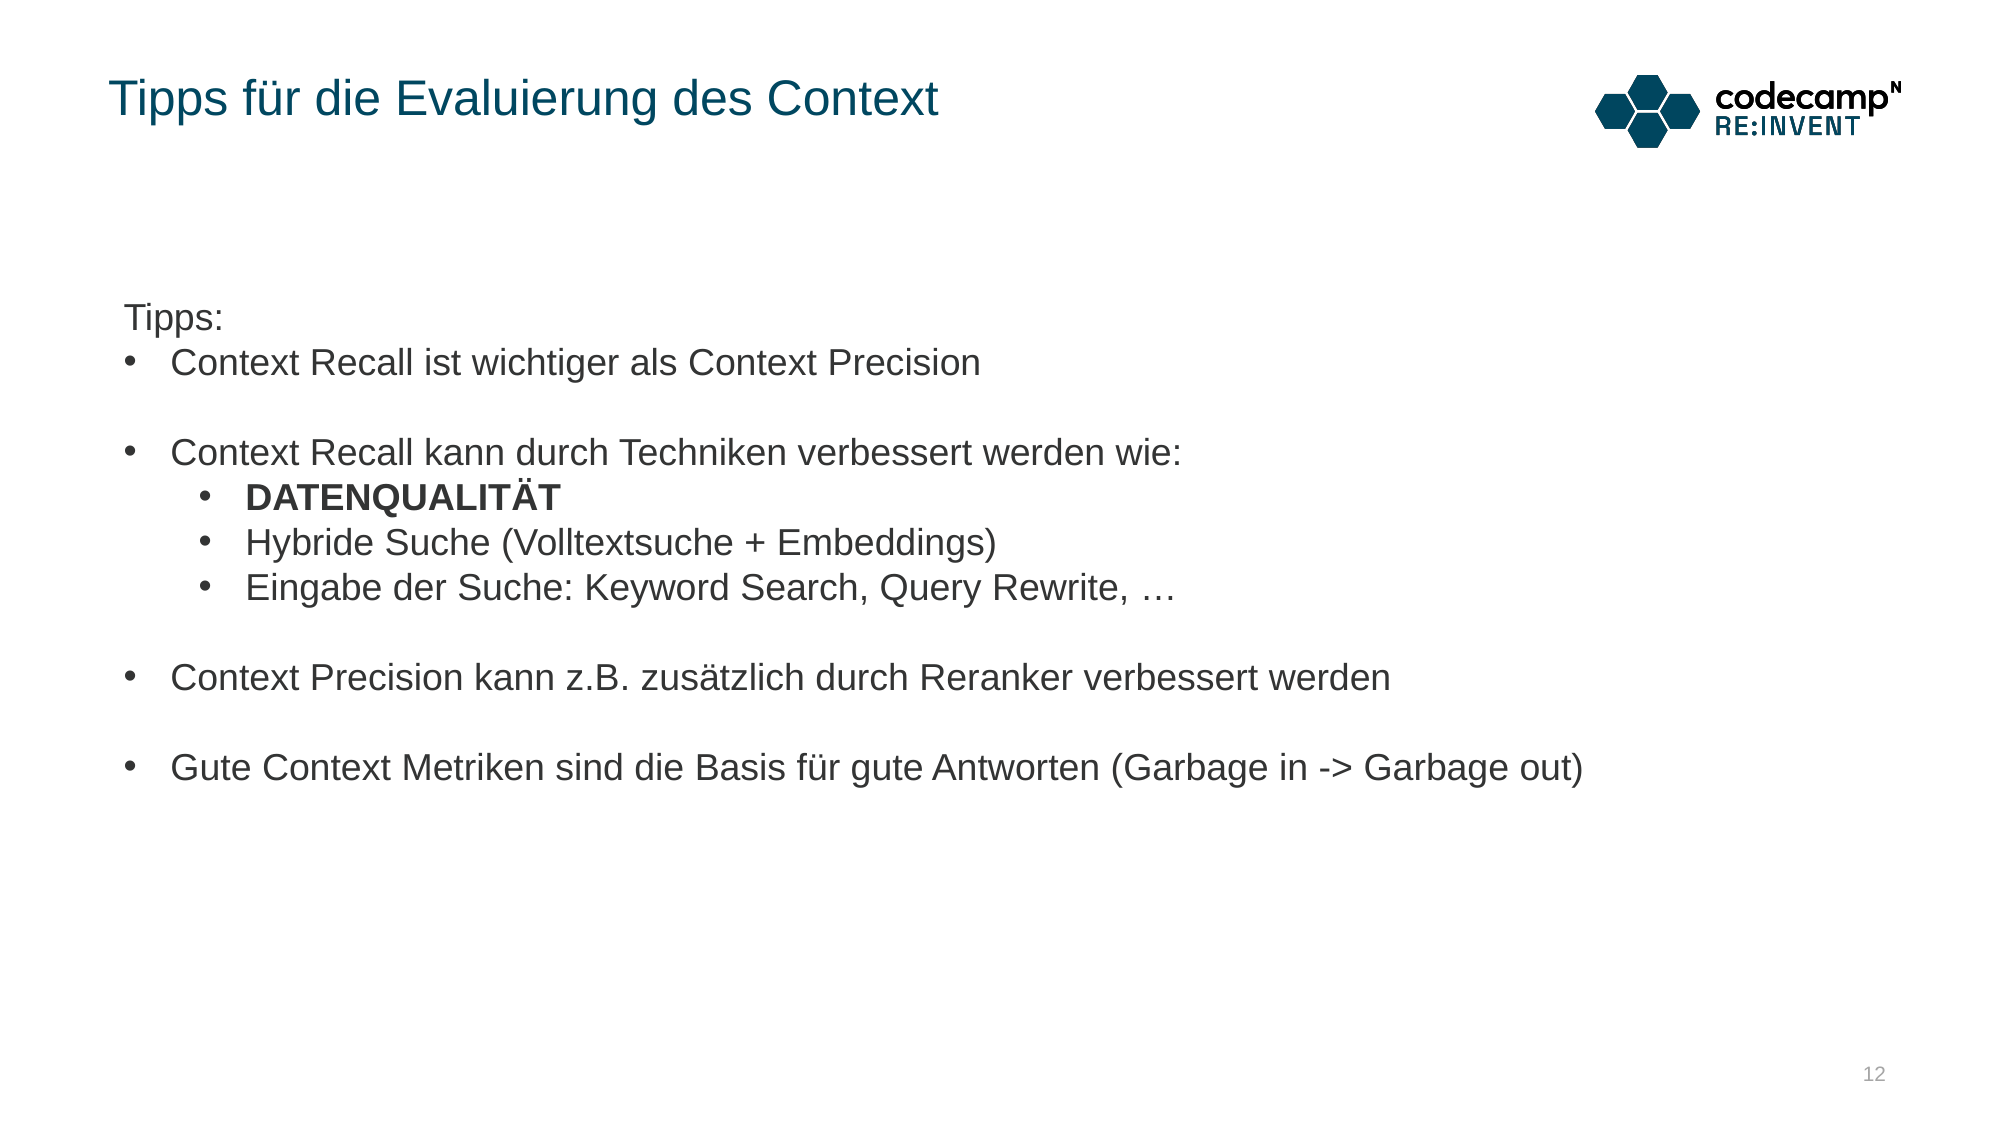

# Tipps für die Evaluierung des Context
Tipps:
Context Recall ist wichtiger als Context Precision

Context Recall kann durch Techniken verbessert werden wie:
DATENQUALITÄT
Hybride Suche (Volltextsuche + Embeddings)
Eingabe der Suche: Keyword Search, Query Rewrite, …

Context Precision kann z.B. zusätzlich durch Reranker verbessert werden

Gute Context Metriken sind die Basis für gute Antworten (Garbage in -> Garbage out)
12